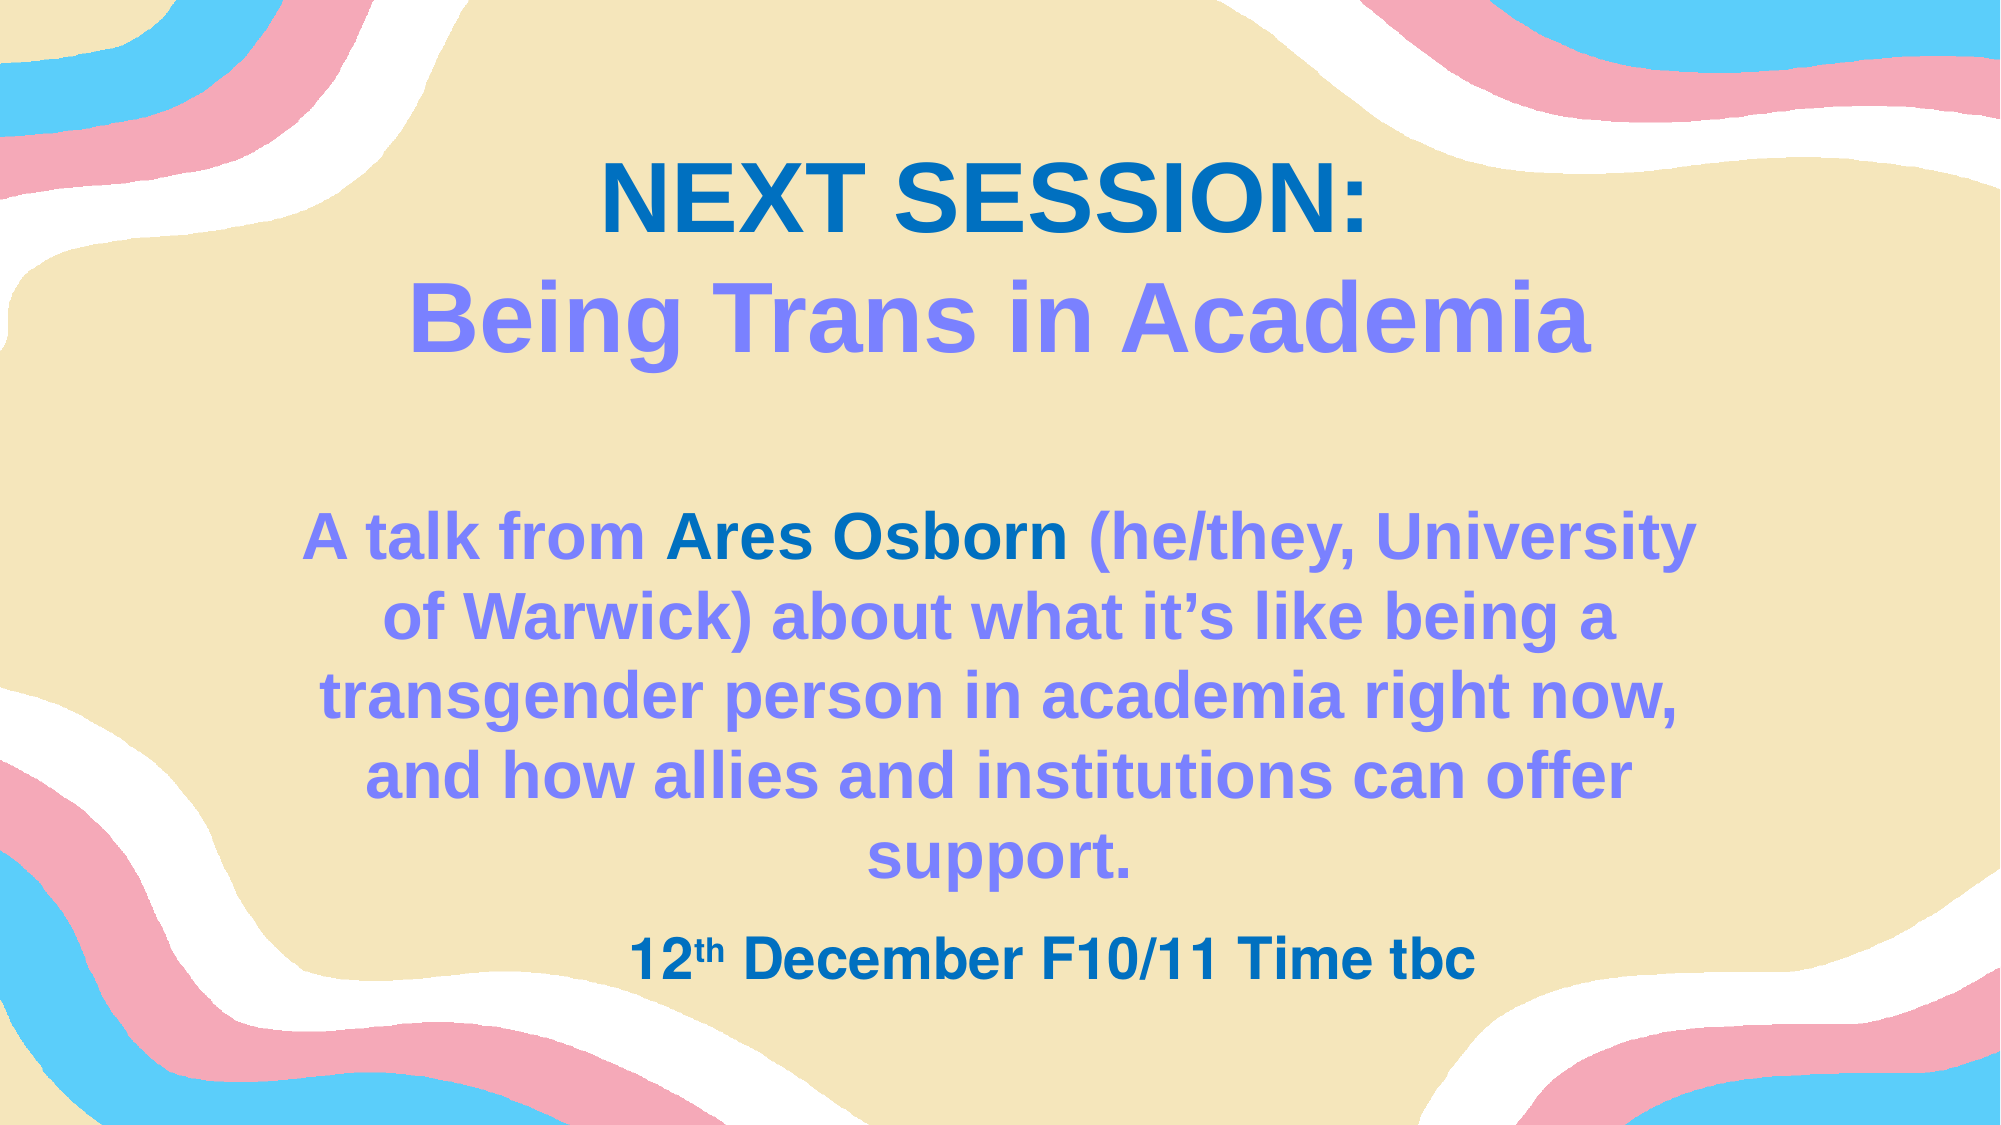

NEXT SESSION:
Being Trans in Academia

A talk from Ares Osborn (he/they, University of Warwick) about what it’s like being a transgender person in academia right now, and how allies and institutions can offer support.
12th December F10/11 Time tbc